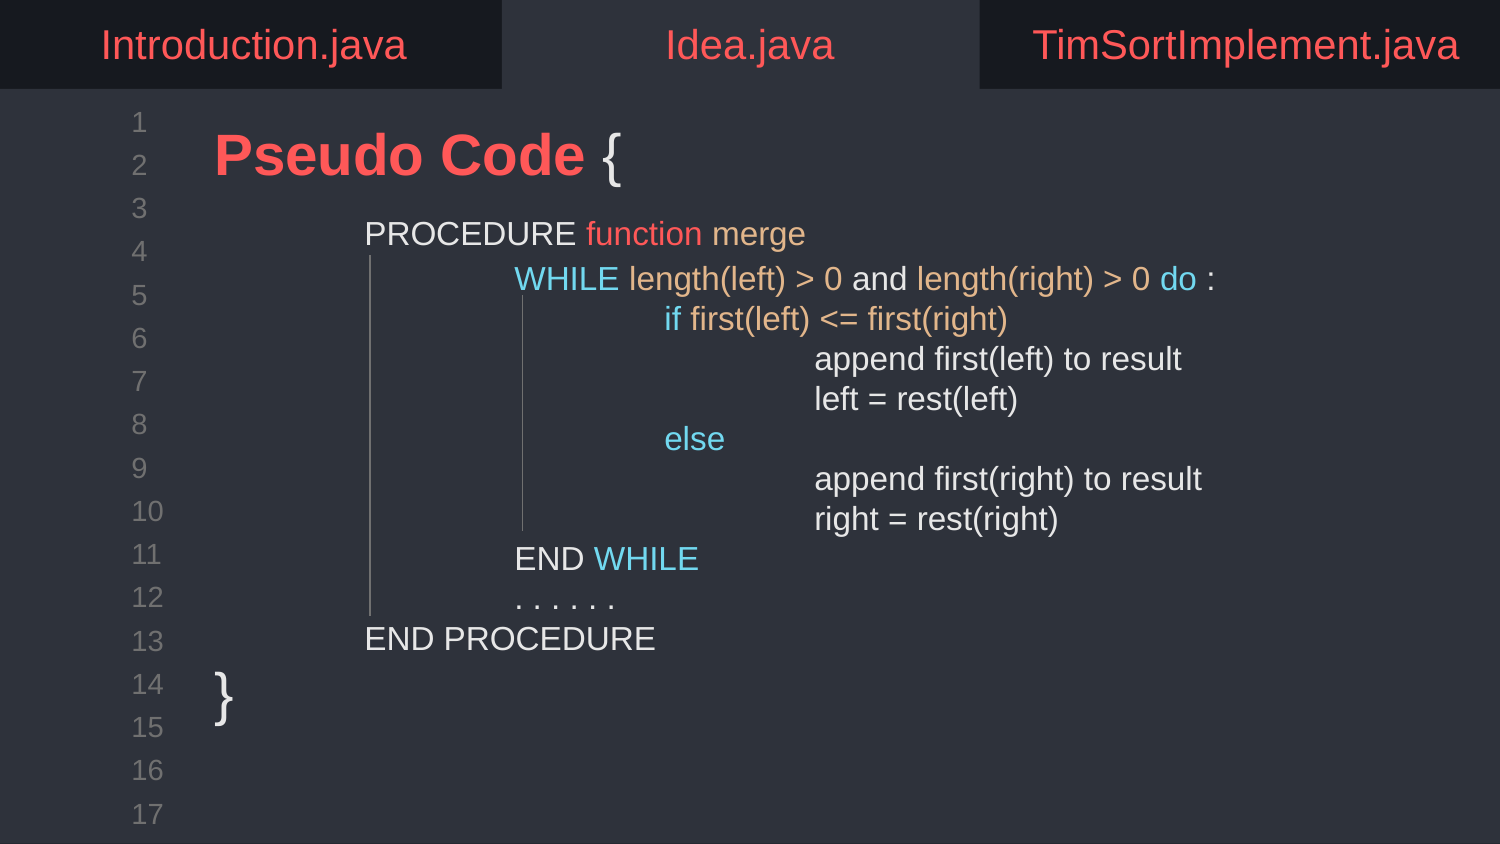

Introduction.java

Idea.java
TimSortImplement.java

Pseudo Code {
	PROCEDURE function merge
		WHILE length(left) > 0 and length(right) > 0 do :
			if first(left) <= first(right)				 			append first(left) to result
				left = rest(left)
			else
				append first(right) to result
				right = rest(right)
		END WHILE
		. . . . . .
	END PROCEDURE
}